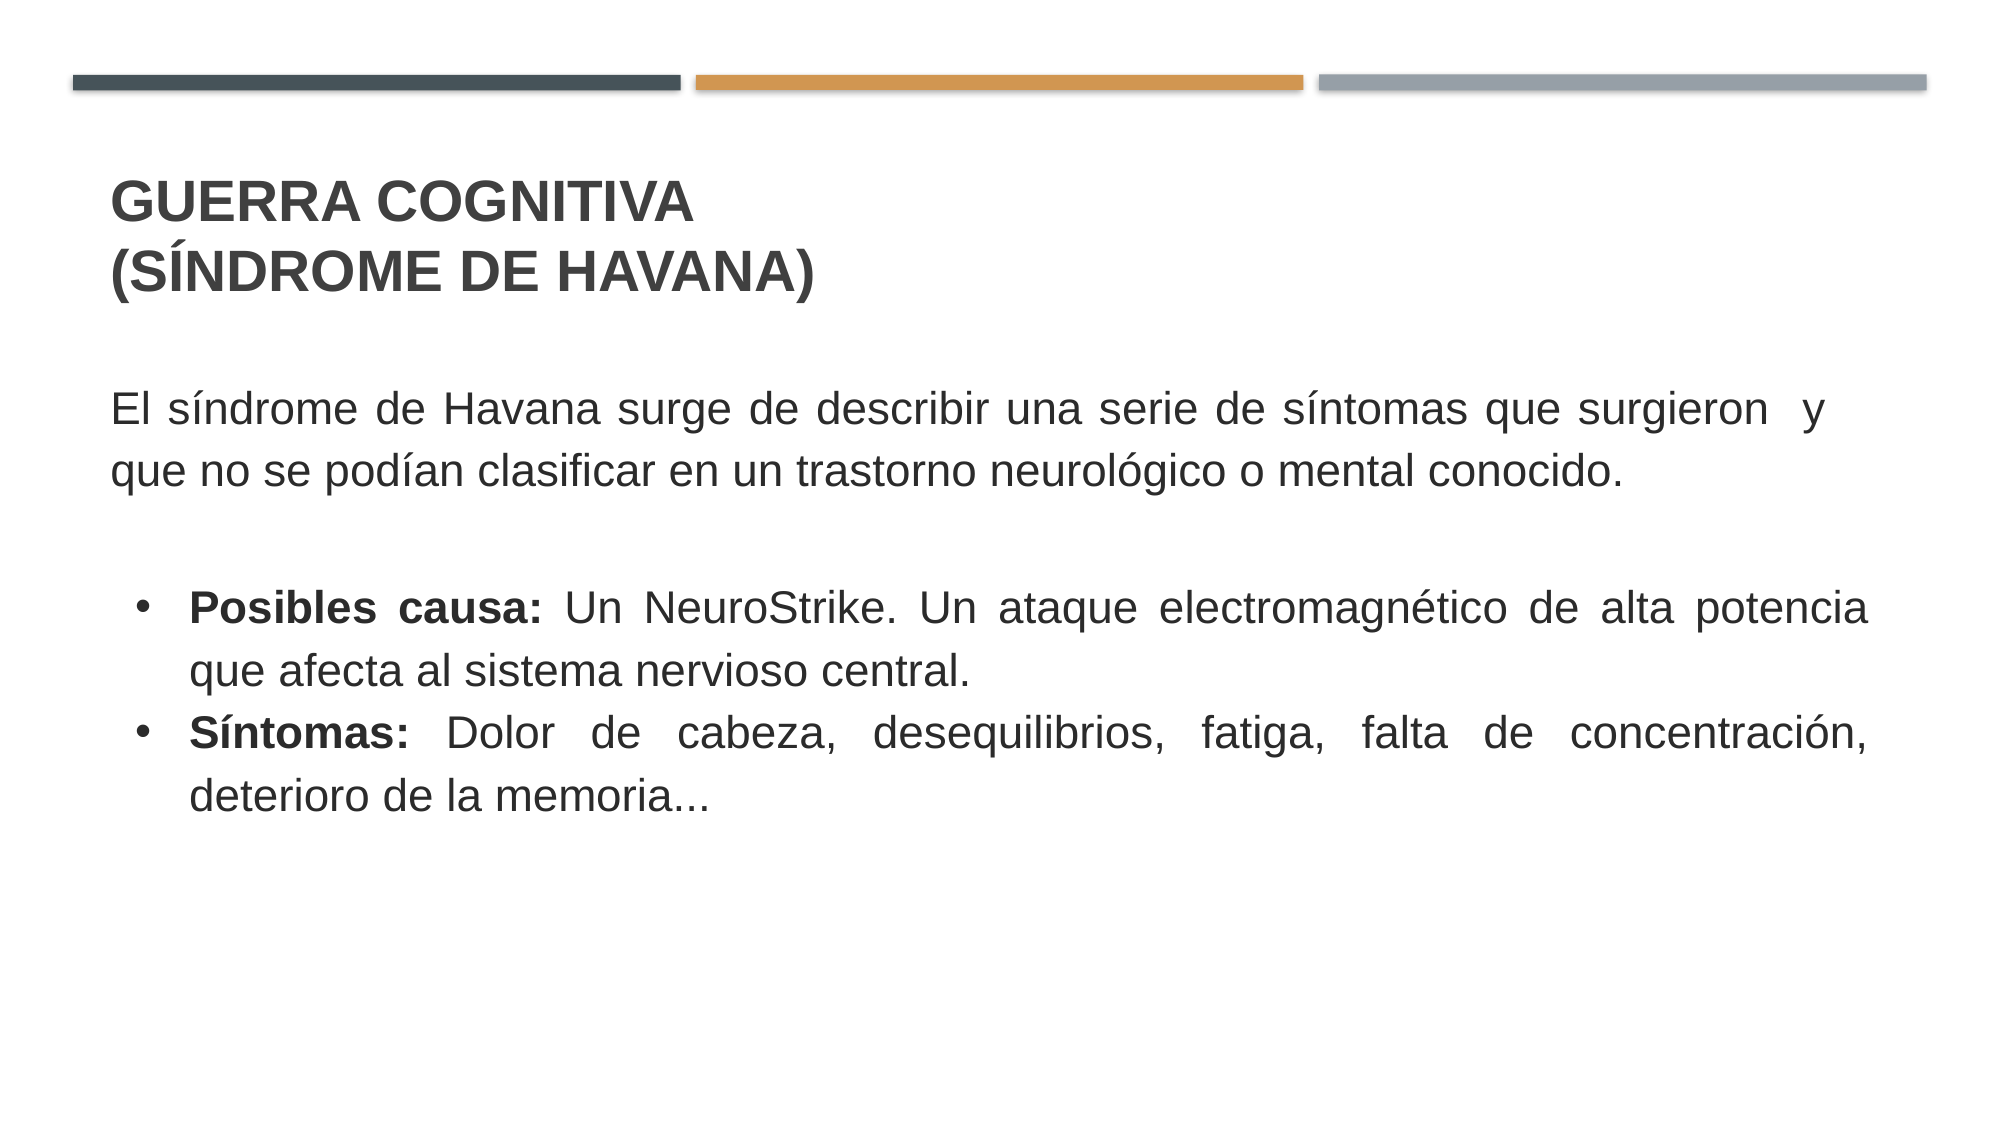

# GUERRA COGNITIVA (síndrome de havana)
El síndrome de Havana surge de describir una serie de síntomas que surgieron  y que no se podían clasificar en un trastorno neurológico o mental conocido.
Posibles causa: Un NeuroStrike. Un ataque electromagnético de alta potencia que afecta al sistema nervioso central.
Síntomas: Dolor de cabeza, desequilibrios, fatiga, falta de concentración, deterioro de la memoria...